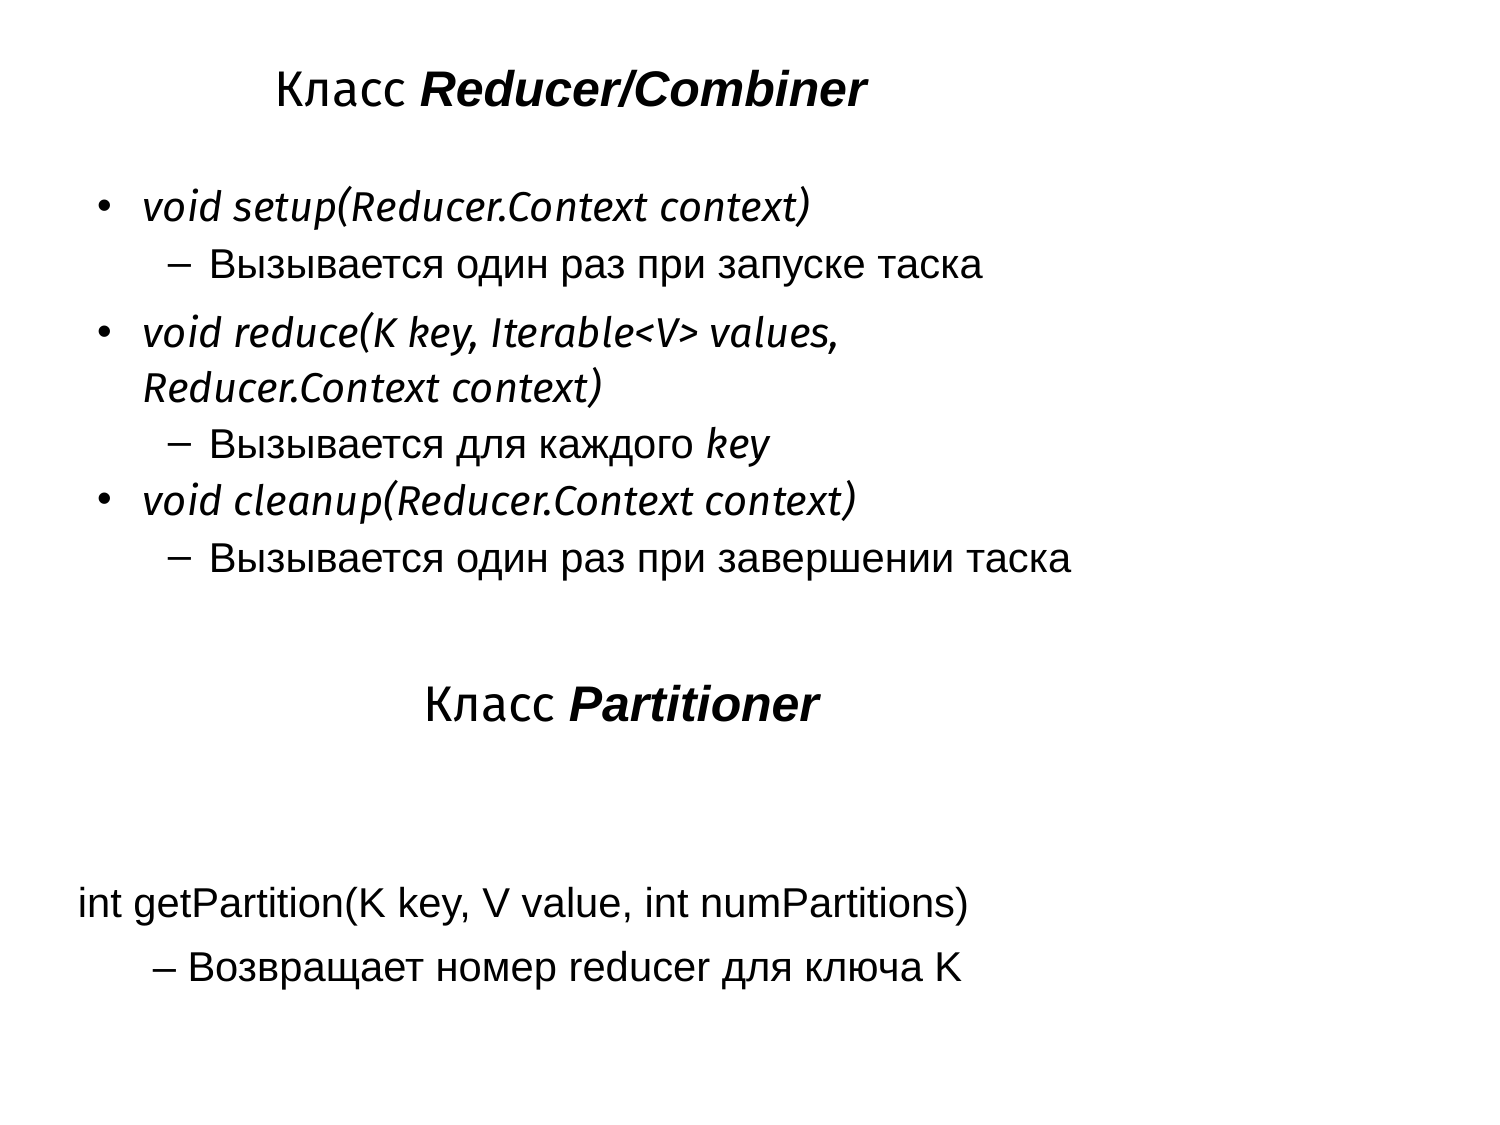

# Класс Reducer/Combiner
void setup(Reducer.Context context)
Вызывается один раз при запуске таска
void reduce(K key, Iterable<V> values,  Reducer.Context context)
Вызывается для каждого key
void cleanup(Reducer.Context context)
Вызывается один раз при завершении таска
Класс Partitioner
int getPartition(K key, V value, int numPartitions)
– Возвращает номер reducer для ключа K